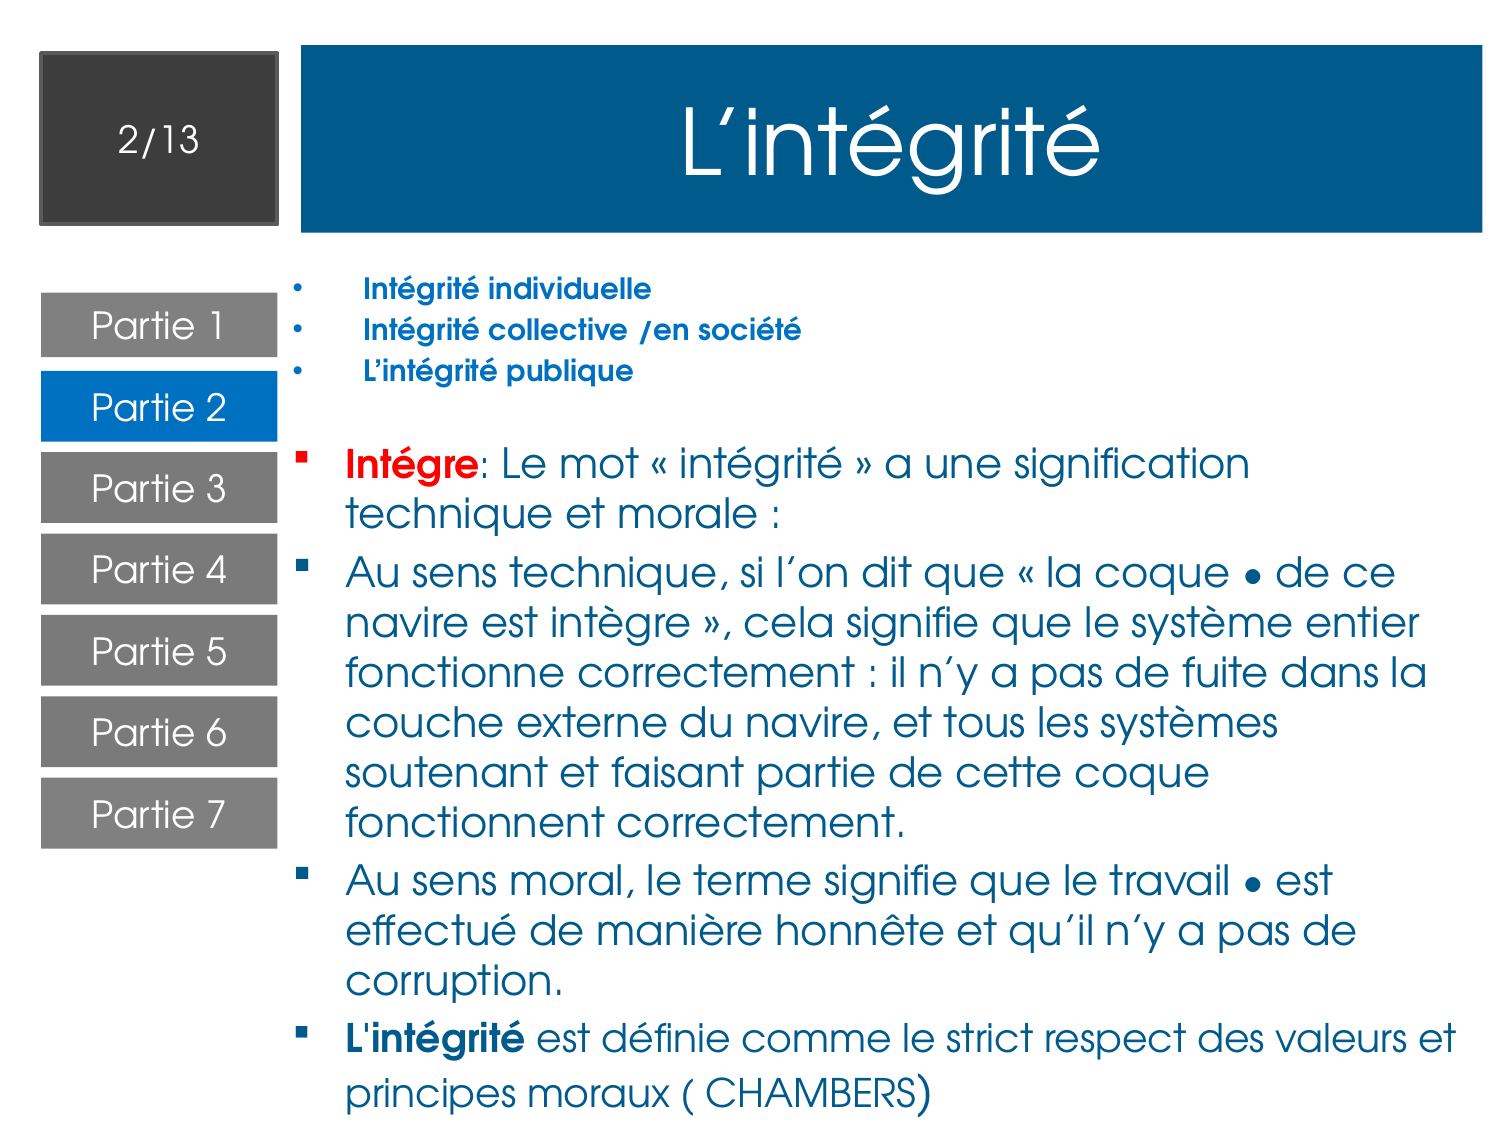

# L’intégrité
2/13
Intégrité individuelle
Intégrité collective /en société
L’intégrité publique

Intégre: Le mot « intégrité » a une signification technique et morale :
Au sens technique, si l’on dit que « la coque • de ce navire est intègre », cela signifie que le système entier fonctionne correctement : il n’y a pas de fuite dans la couche externe du navire, et tous les systèmes soutenant et faisant partie de cette coque fonctionnent correctement.
Au sens moral, le terme signifie que le travail • est effectué de manière honnête et qu’il n’y a pas de corruption.
L'intégrité est définie comme le strict respect des valeurs et principes moraux ( CHAMBERS)

Partie 1
Partie 2
Partie 3
Partie 4
Partie 5
Partie 6
Partie 7